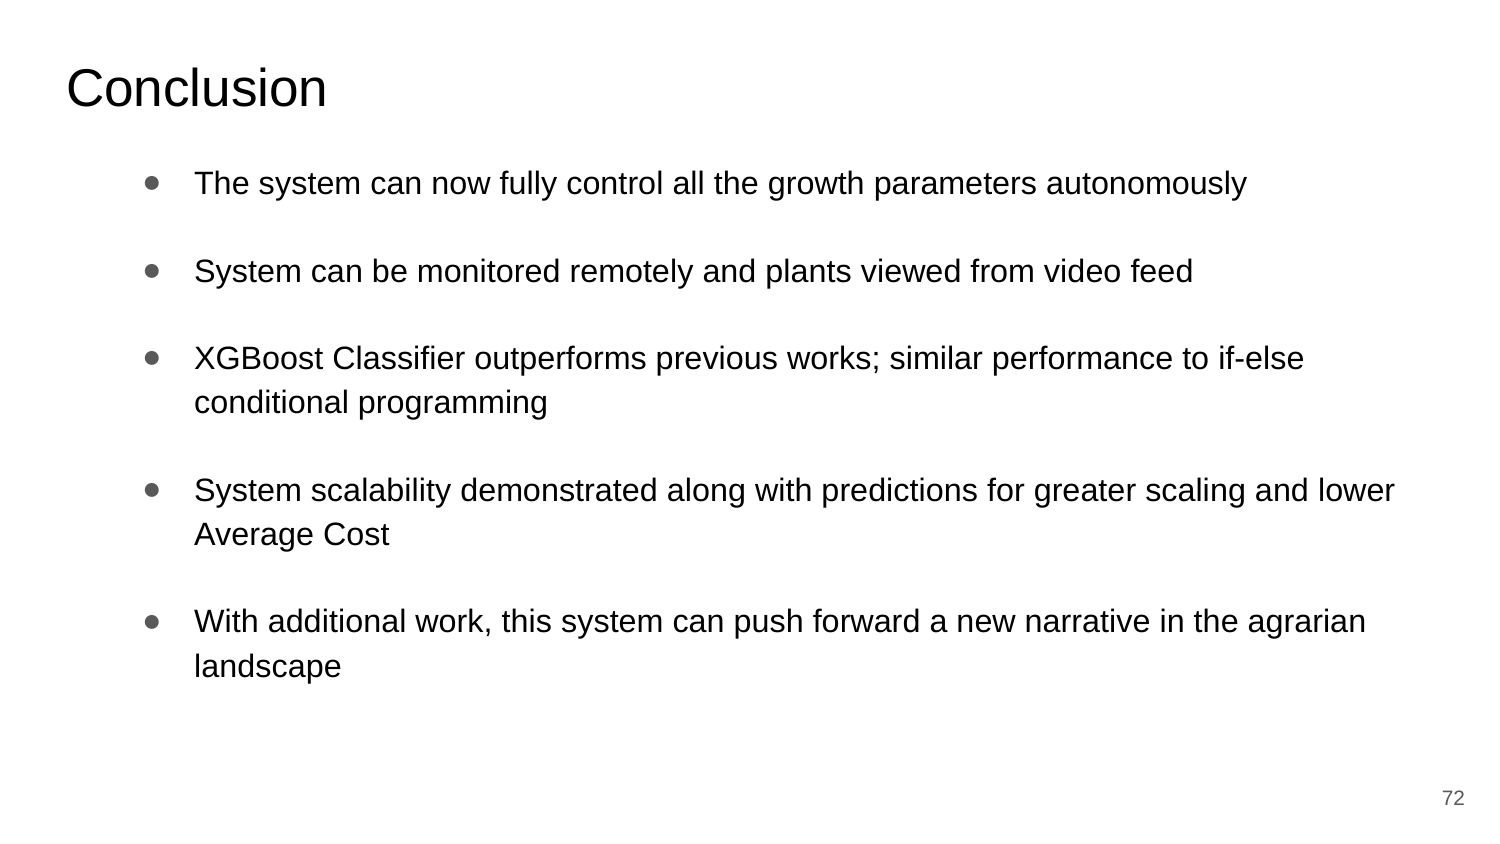

# Conclusion
The system can now fully control all the growth parameters autonomously
System can be monitored remotely and plants viewed from video feed
XGBoost Classifier outperforms previous works; similar performance to if-else conditional programming
System scalability demonstrated along with predictions for greater scaling and lower Average Cost
With additional work, this system can push forward a new narrative in the agrarian landscape
72